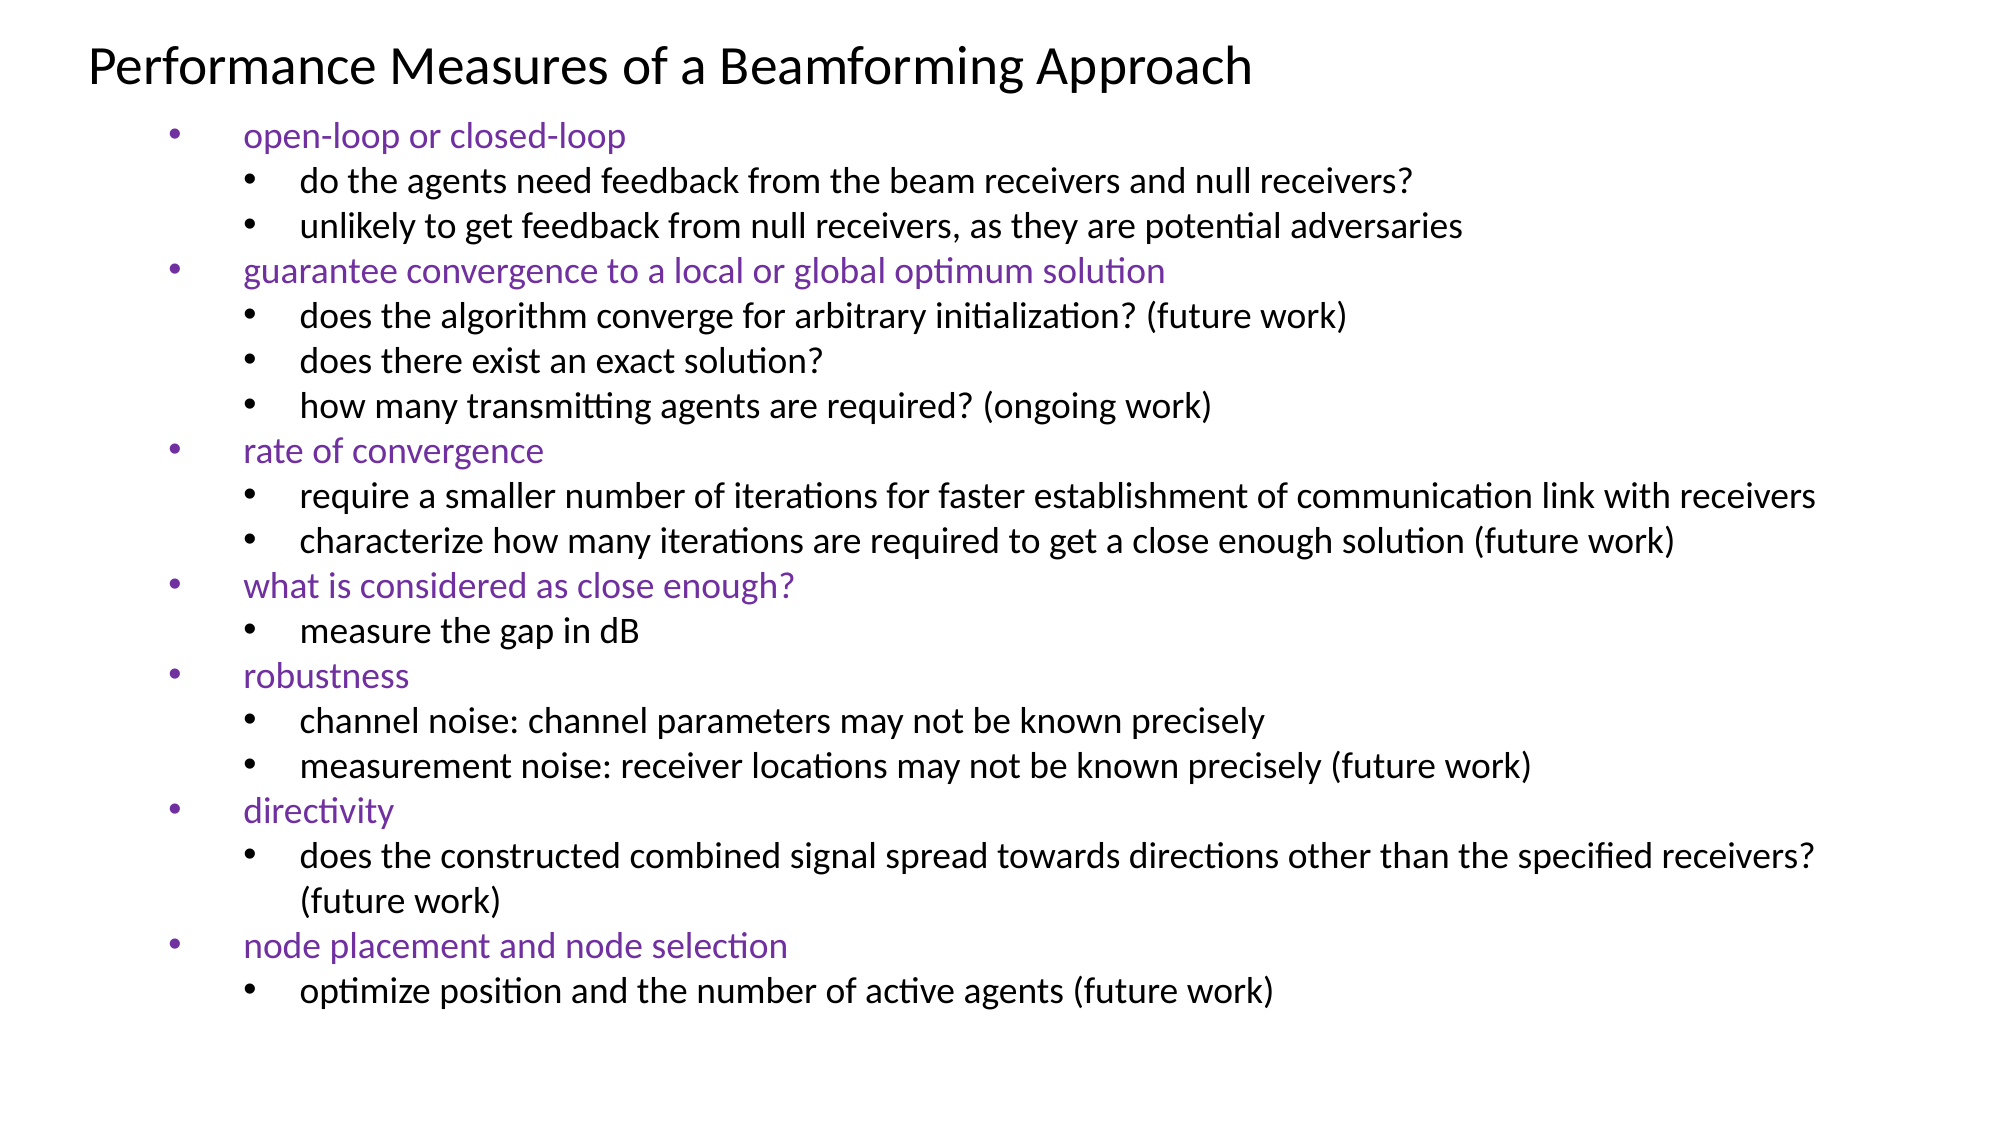

Performance Measures of a Beamforming Approach
open-loop or closed-loop
do the agents need feedback from the beam receivers and null receivers?
unlikely to get feedback from null receivers, as they are potential adversaries
guarantee convergence to a local or global optimum solution
does the algorithm converge for arbitrary initialization? (future work)
does there exist an exact solution?
how many transmitting agents are required? (ongoing work)
rate of convergence
require a smaller number of iterations for faster establishment of communication link with receivers
characterize how many iterations are required to get a close enough solution (future work)
what is considered as close enough?
measure the gap in dB
robustness
channel noise: channel parameters may not be known precisely
measurement noise: receiver locations may not be known precisely (future work)
directivity
does the constructed combined signal spread towards directions other than the specified receivers? (future work)
node placement and node selection
optimize position and the number of active agents (future work)